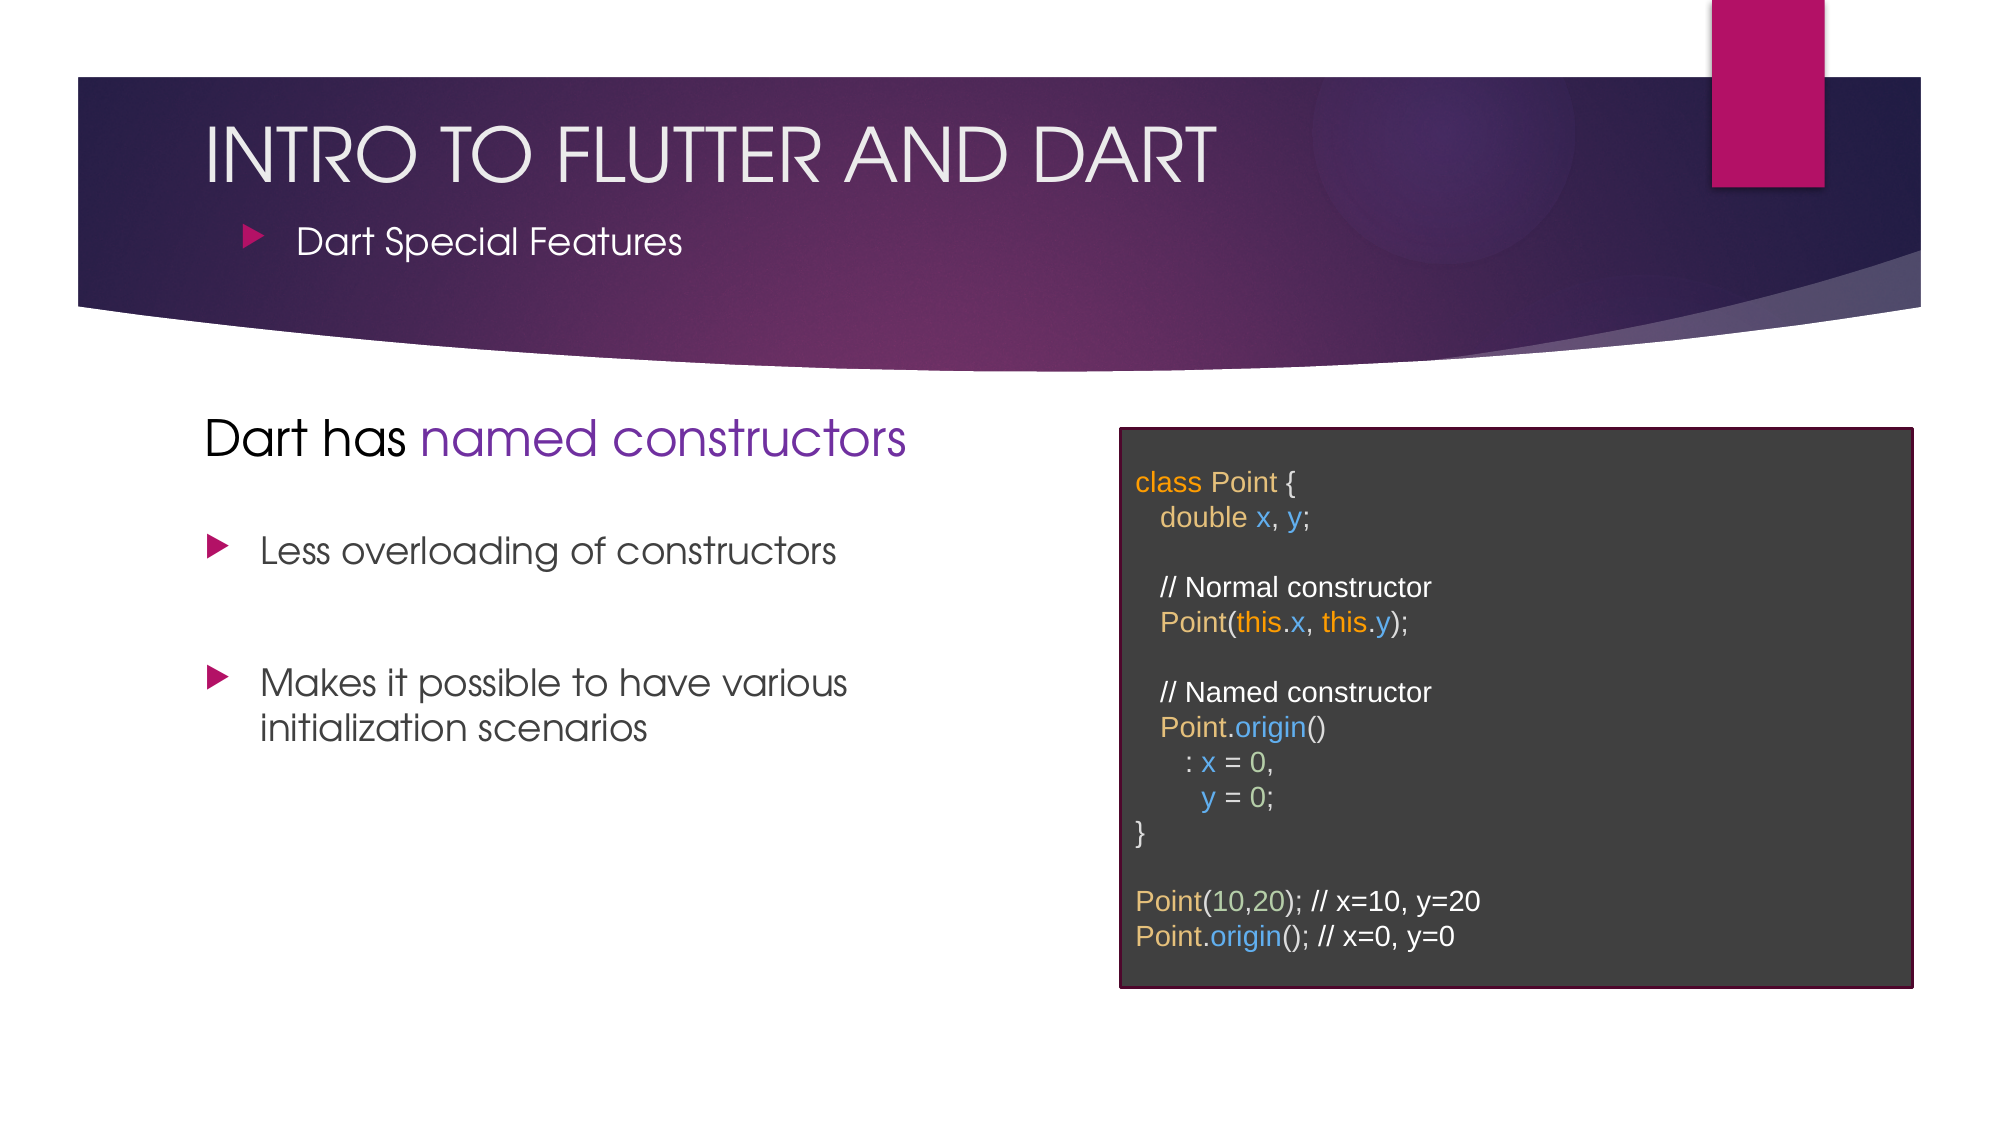

# INTRO TO FLUTTER AND DART
Dart Special Features
Dart has named constructors
class Point {
   double x, y;

   // Normal constructor
   Point(this.x, this.y);

   // Named constructor
   Point.origin()
      : x = 0,
        y = 0;
}

Point(10,20); // x=10, y=20
Point.origin(); // x=0, y=0
Less overloading of constructors

Makes it possible to have various initialization scenarios